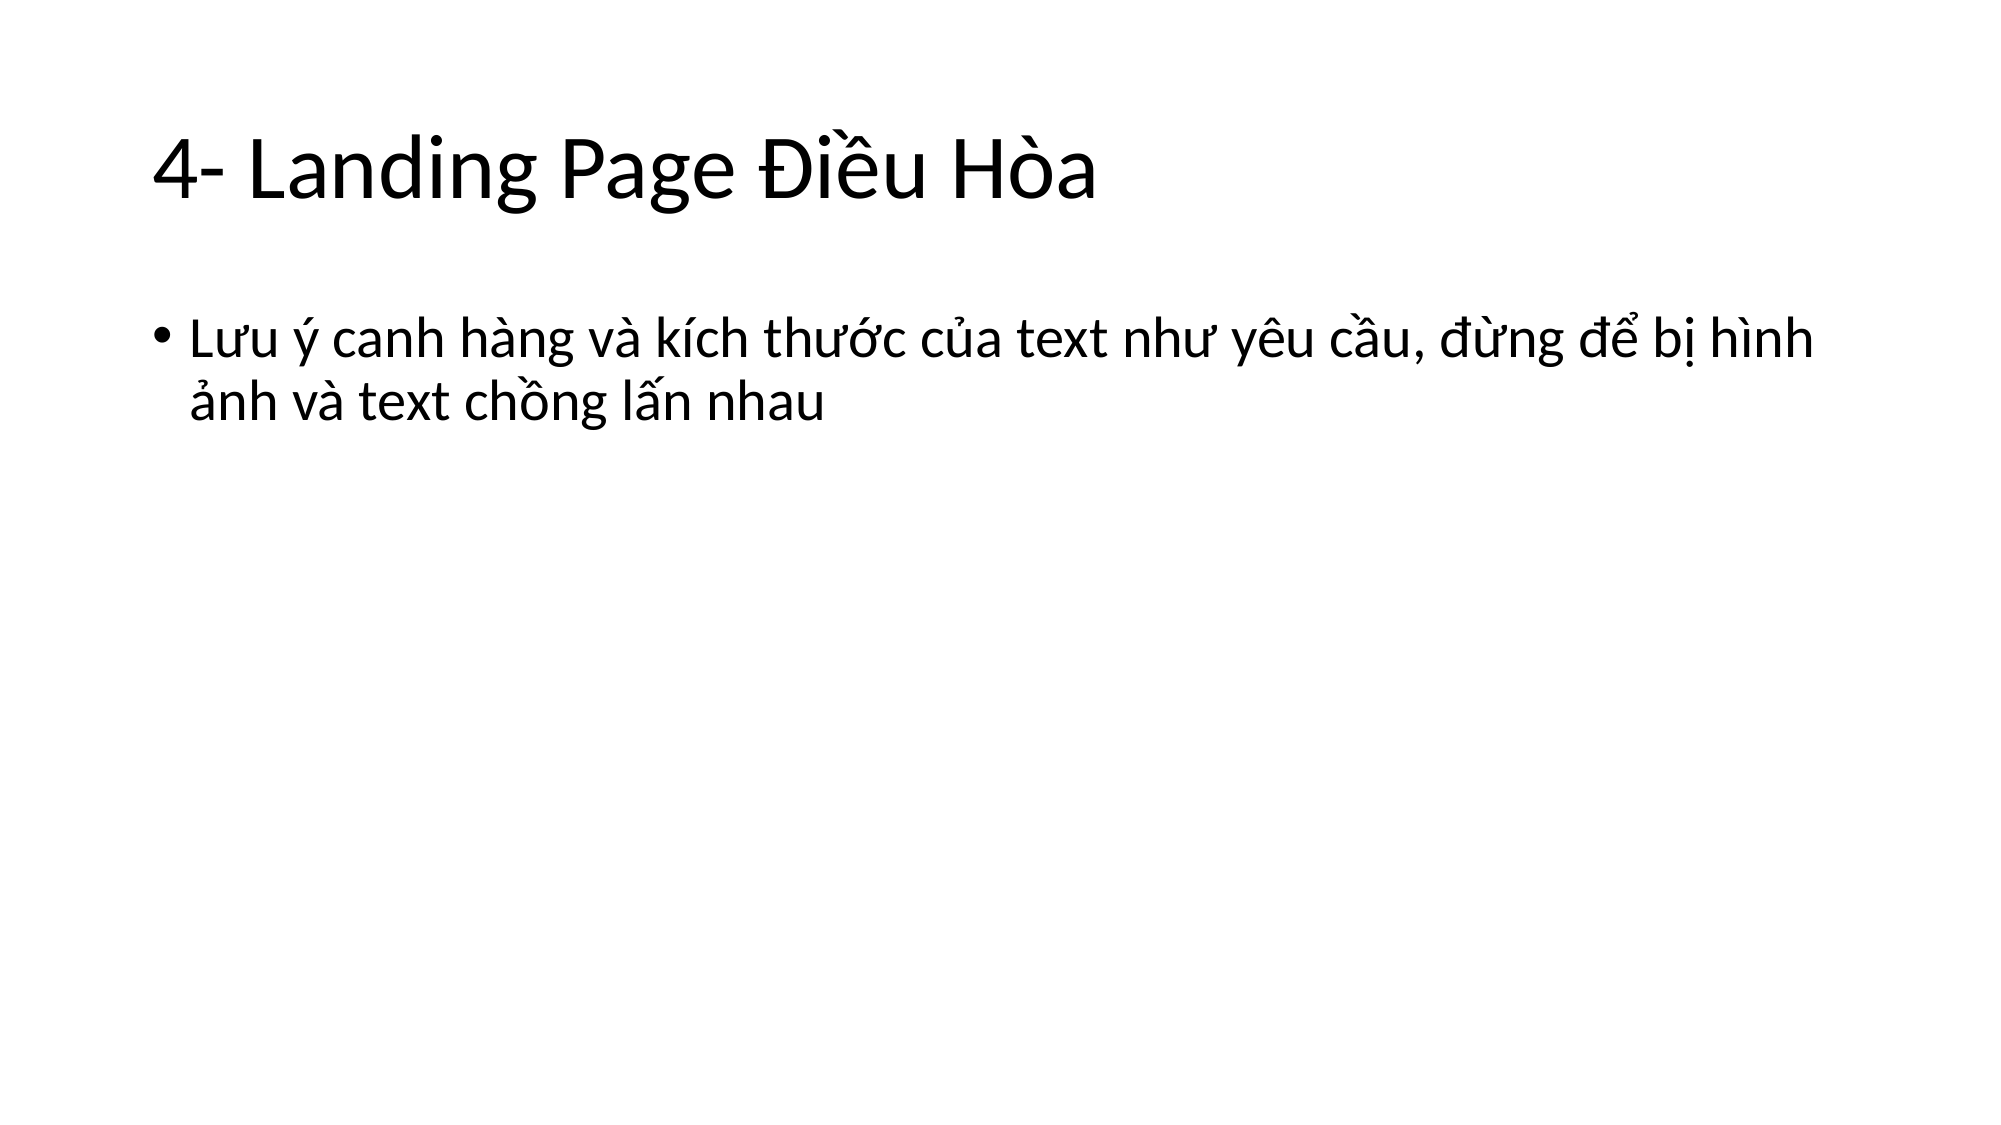

# 4- Landing Page Điều Hòa
Lưu ý canh hàng và kích thước của text như yêu cầu, đừng để bị hình ảnh và text chồng lấn nhau